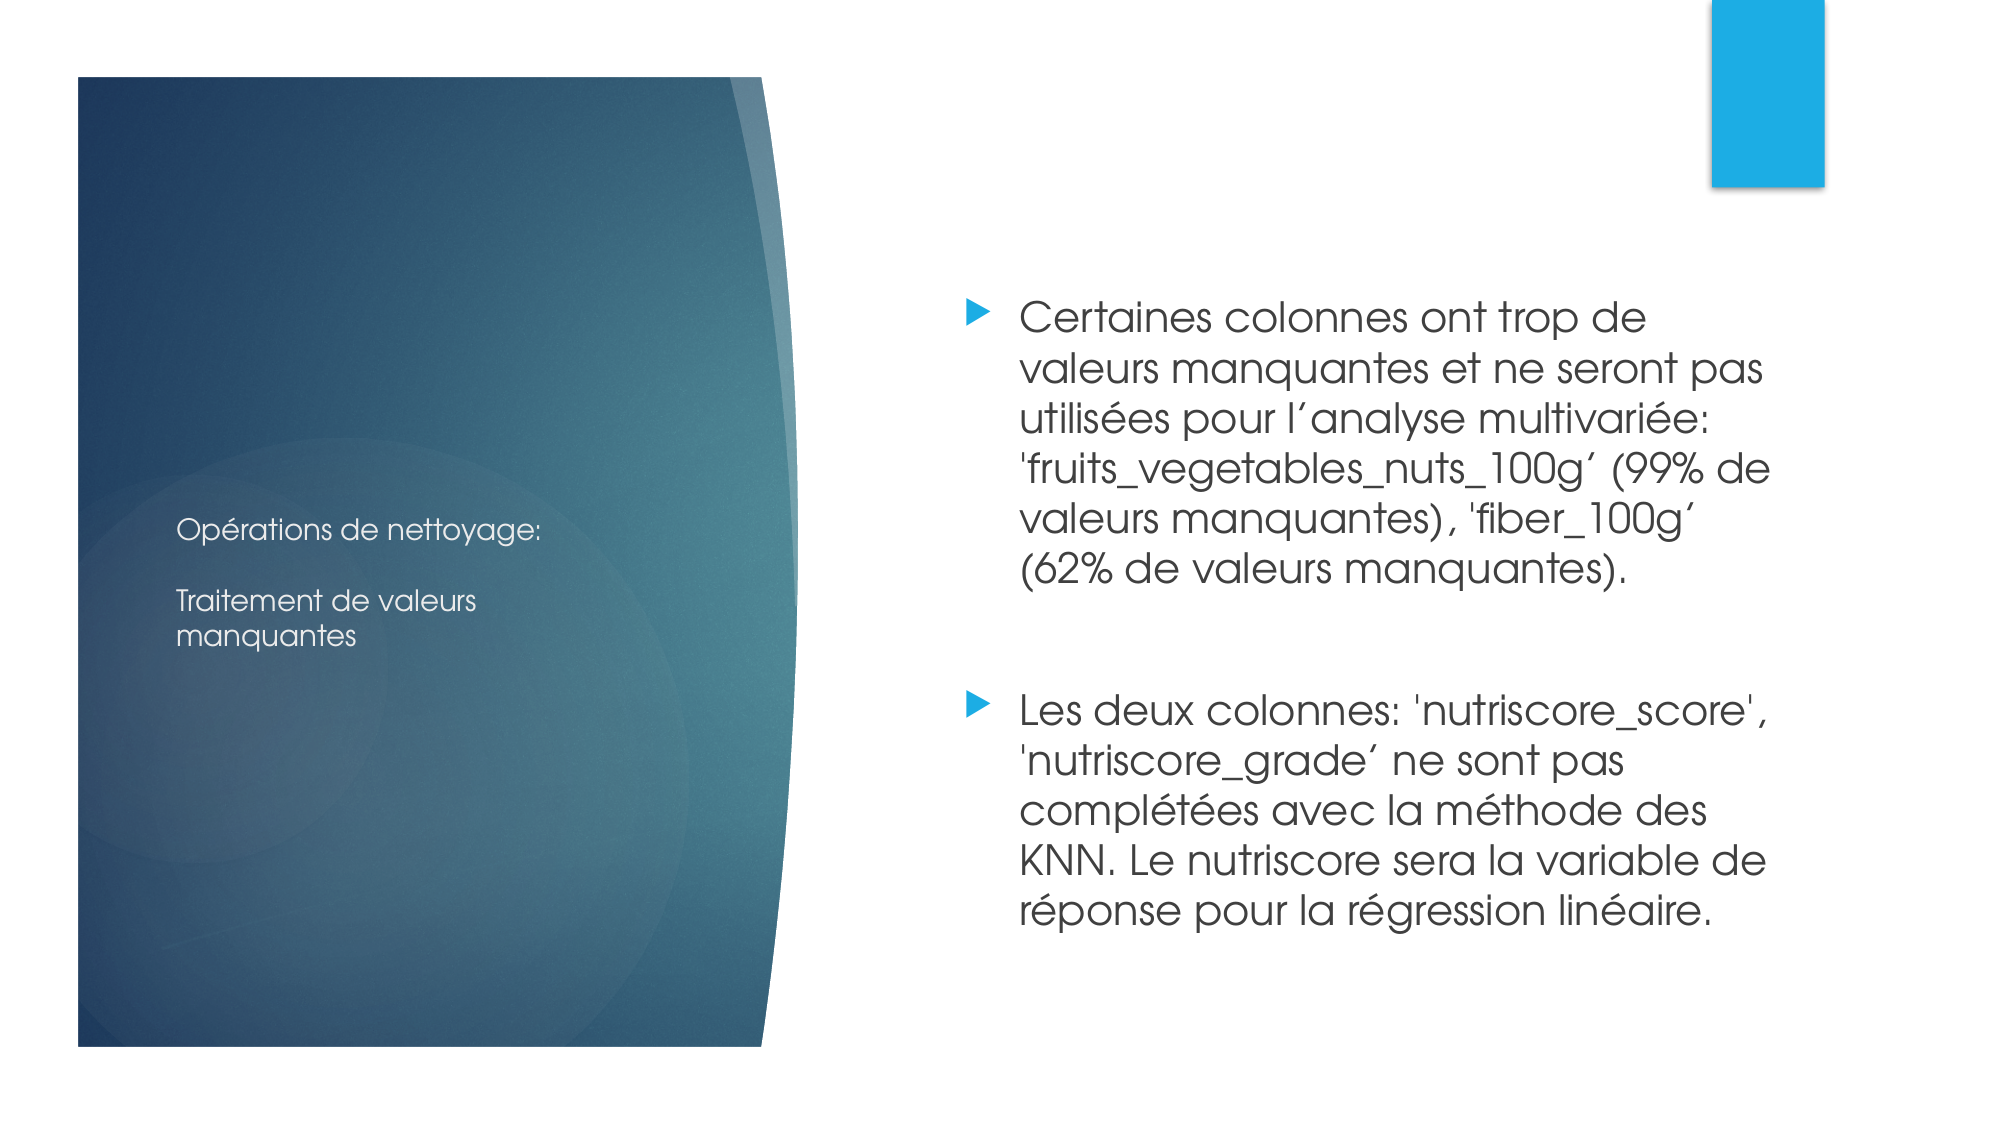

Certaines colonnes ont trop de valeurs manquantes et ne seront pas utilisées pour l’analyse multivariée: 'fruits_vegetables_nuts_100g’ (99% de valeurs manquantes), 'fiber_100g’ (62% de valeurs manquantes).

Les deux colonnes: 'nutriscore_score', 'nutriscore_grade’ ne sont pas complétées avec la méthode des KNN. Le nutriscore sera la variable de réponse pour la régression linéaire.
# Opérations de nettoyage: Traitement de valeurs manquantes